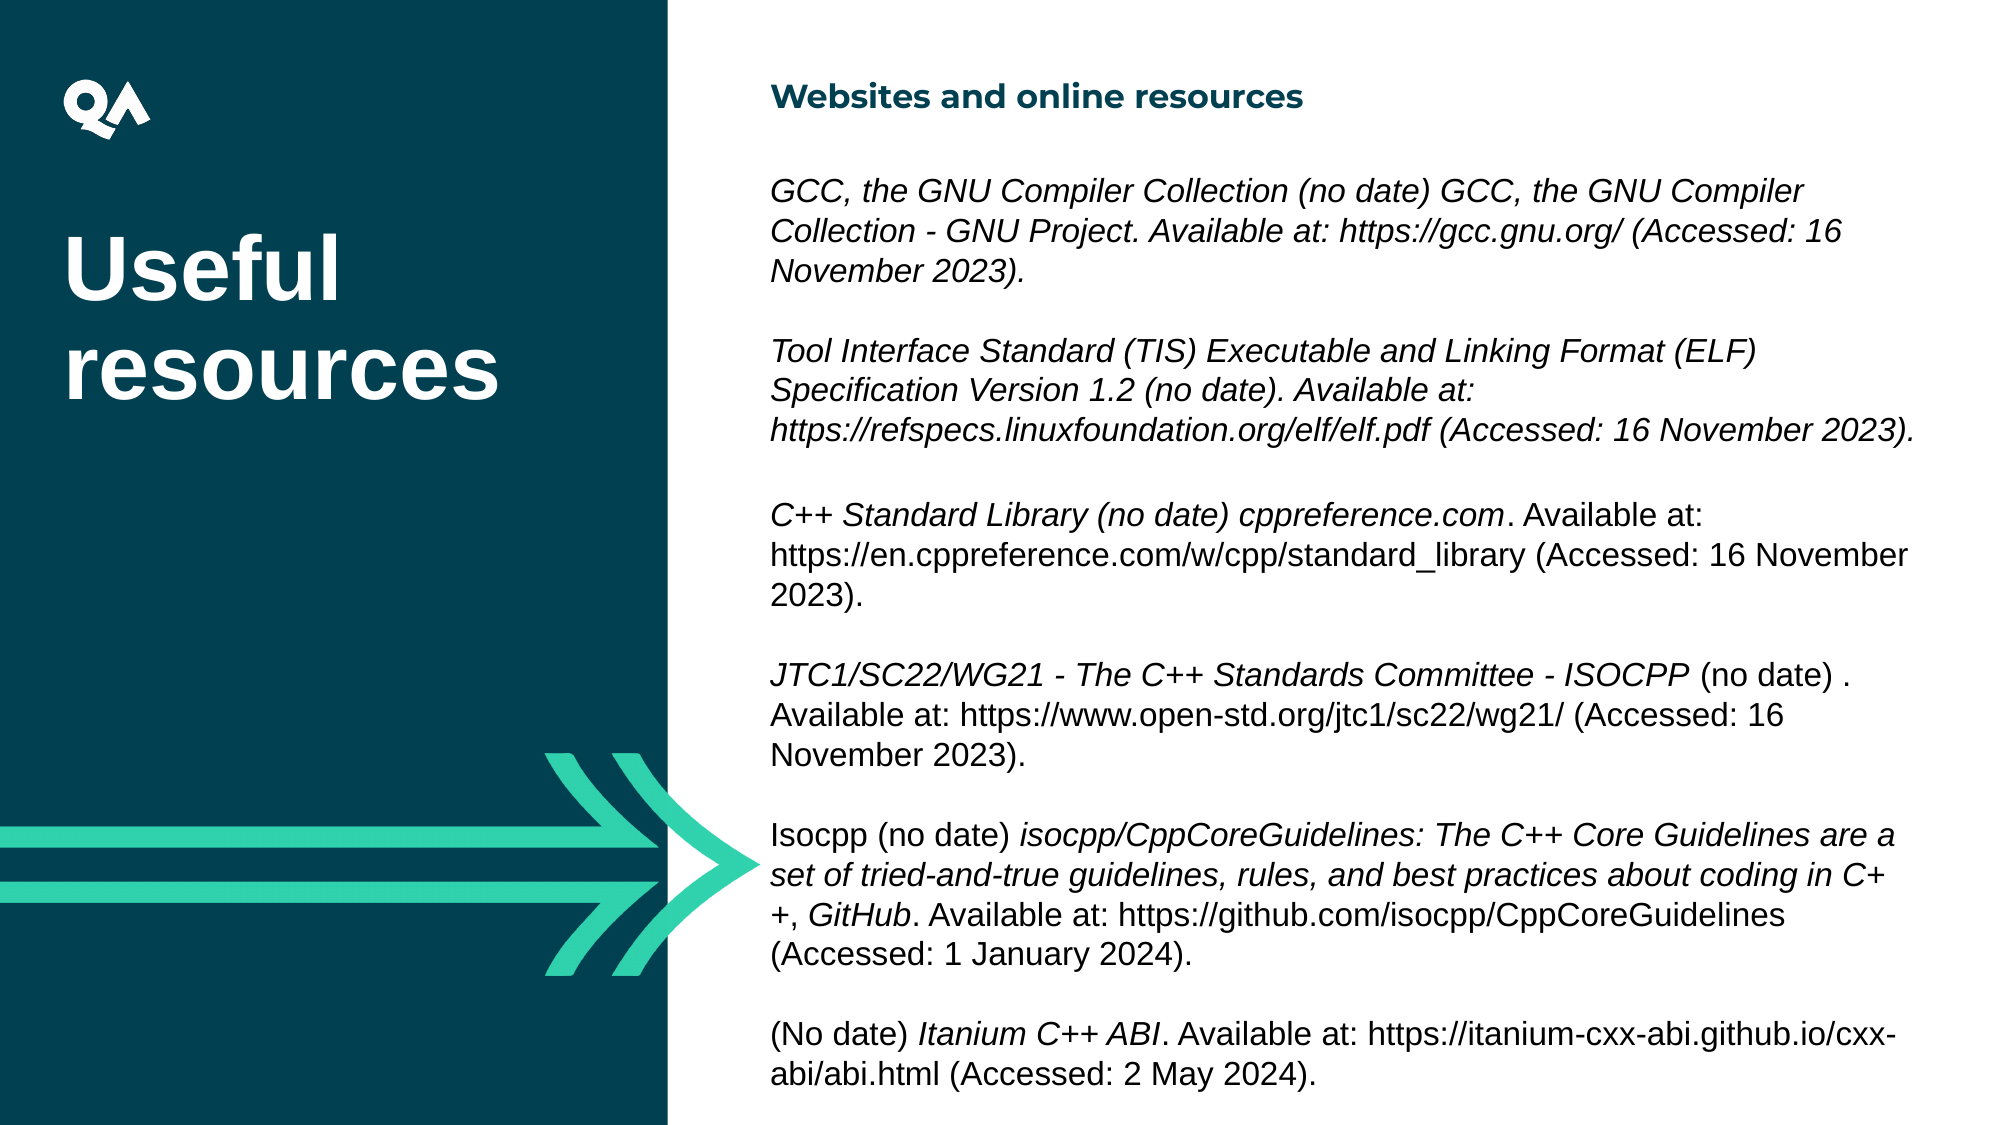

Websites and online resources

GCC, the GNU Compiler Collection (no date) GCC, the GNU Compiler Collection - GNU Project. Available at: https://gcc.gnu.org/ (Accessed: 16 November 2023).

Tool Interface Standard (TIS) Executable and Linking Format (ELF) Specification Version 1.2 (no date). Available at: https://refspecs.linuxfoundation.org/elf/elf.pdf (Accessed: 16 November 2023).

C++ Standard Library (no date) cppreference.com. Available at: https://en.cppreference.com/w/cpp/standard_library (Accessed: 16 November 2023).

JTC1/SC22/WG21 - The C++ Standards Committee - ISOCPP (no date) . Available at: https://www.open-std.org/jtc1/sc22/wg21/ (Accessed: 16 November 2023).

Isocpp (no date) isocpp/CppCoreGuidelines: The C++ Core Guidelines are a set of tried-and-true guidelines, rules, and best practices about coding in C++, GitHub. Available at: https://github.com/isocpp/CppCoreGuidelines (Accessed: 1 January 2024).

(No date) Itanium C++ ABI. Available at: https://itanium-cxx-abi.github.io/cxx-abi/abi.html (Accessed: 2 May 2024).

Useful resources